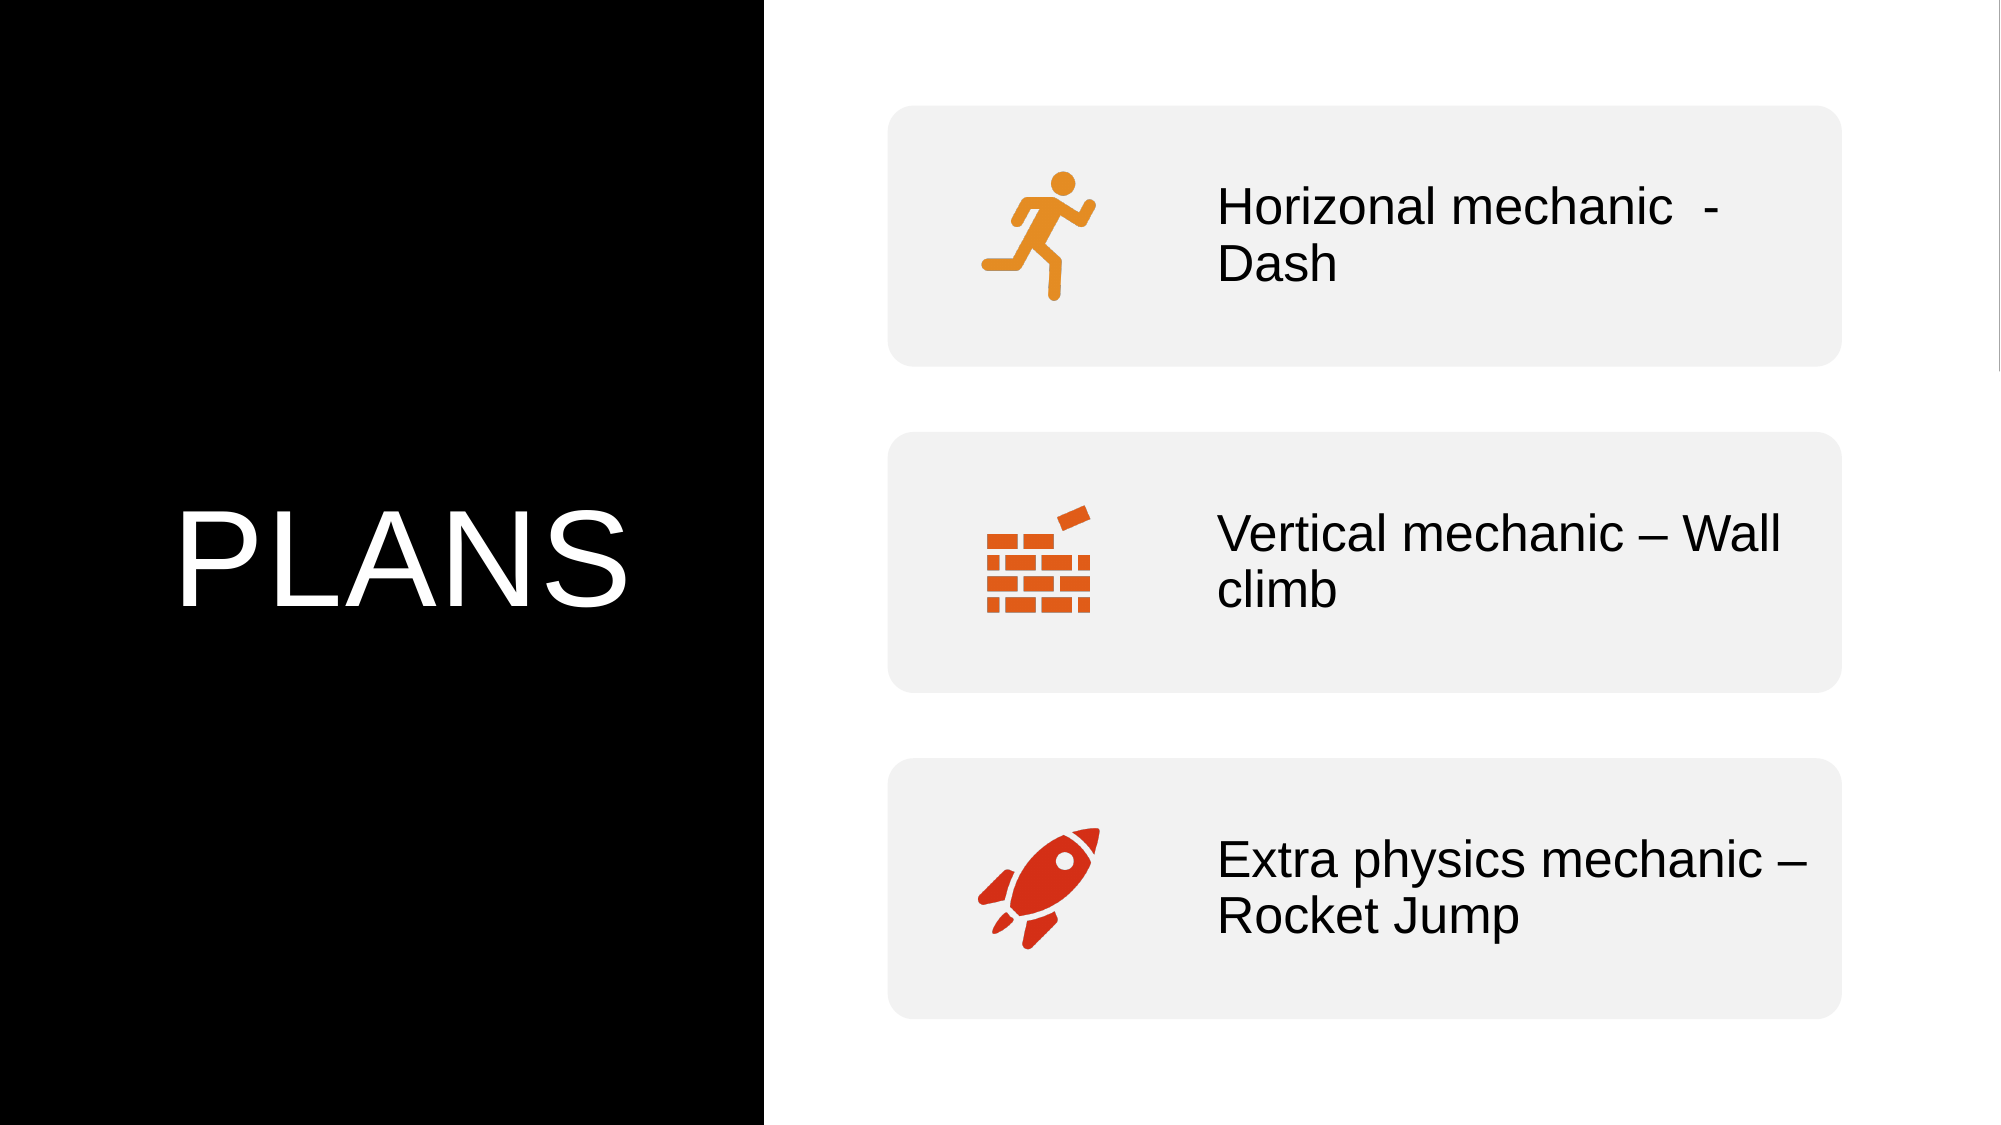

# Plans
Horizonal mechanic  - Dash
Vertical mechanic – Wall climb
Extra physics mechanic – Rocket Jump